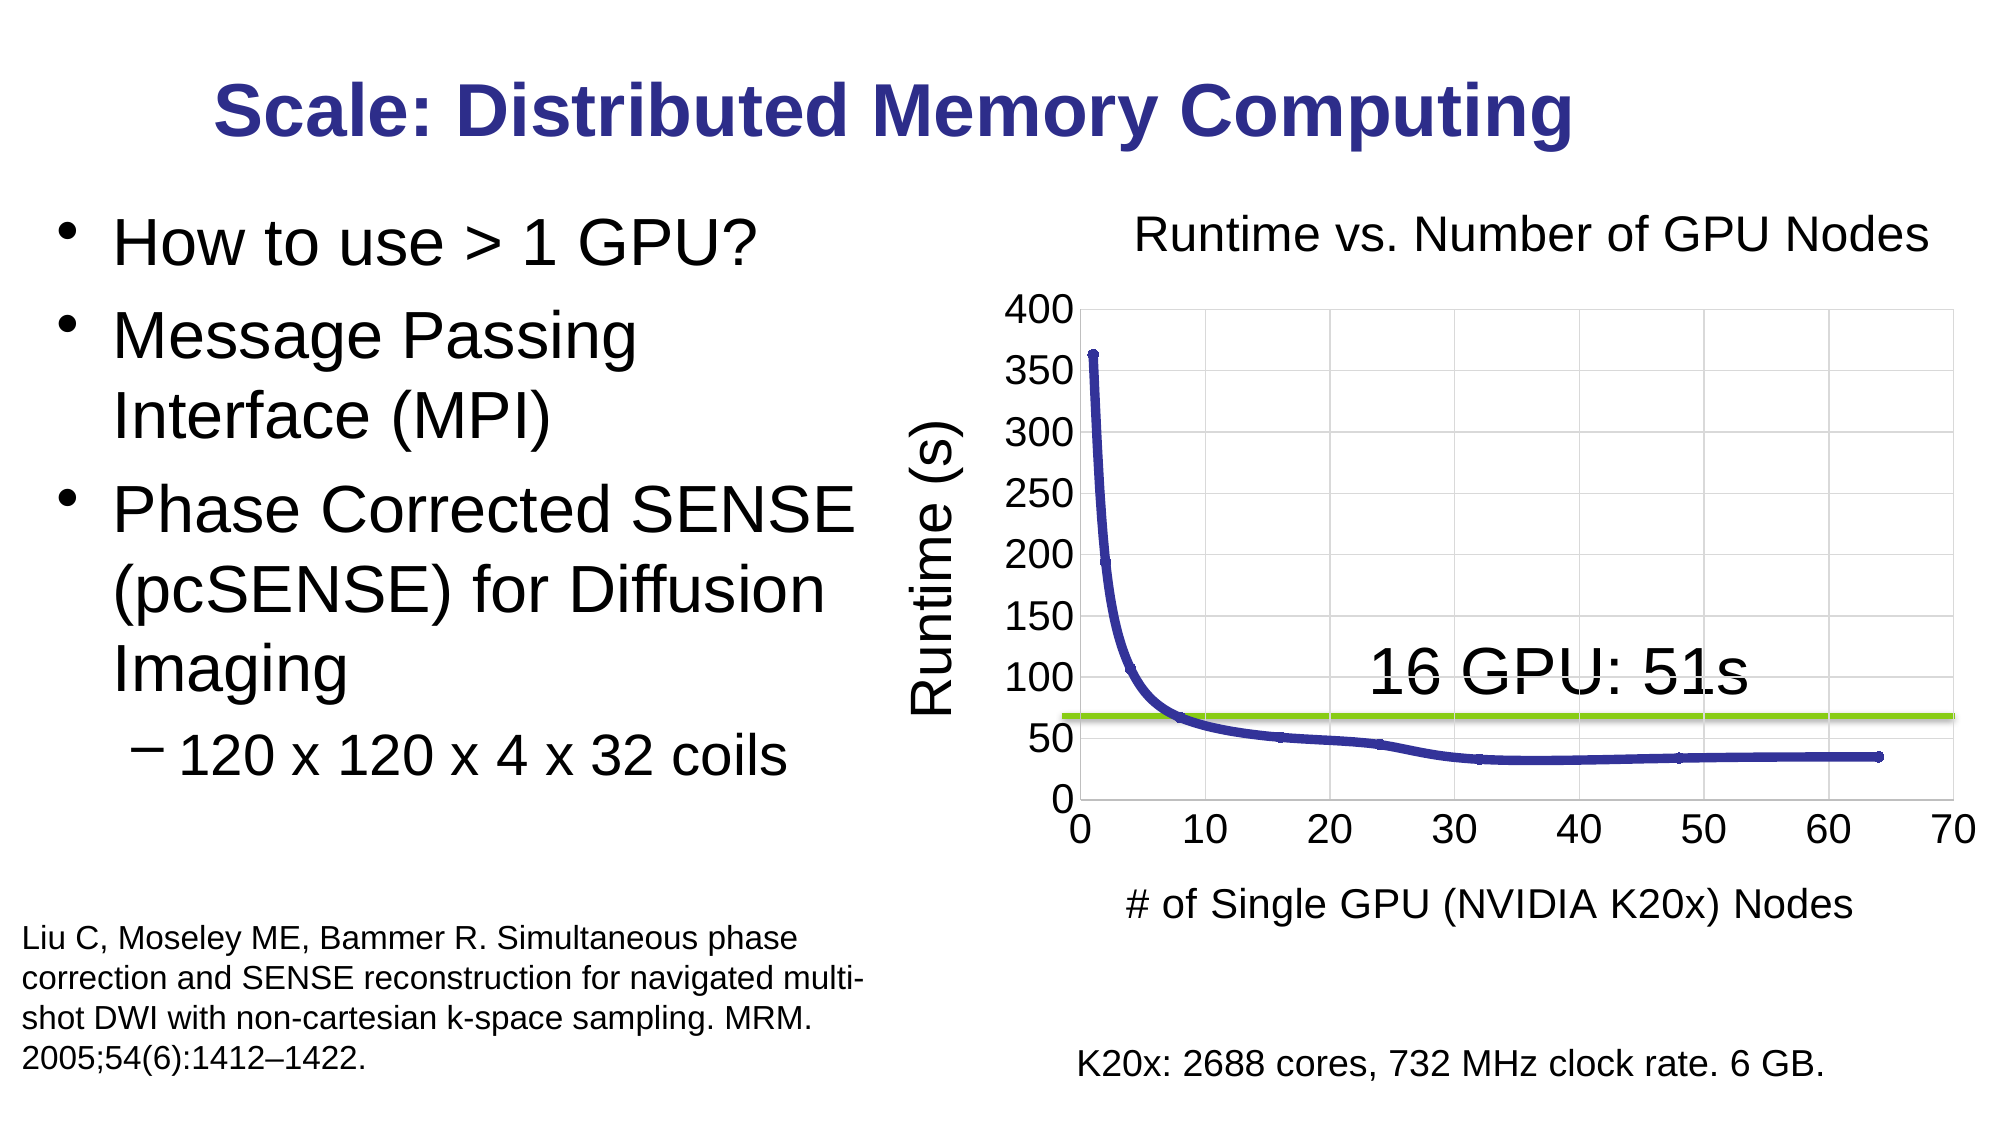

# Scale: Distributed Memory Computing

### Chart: Runtime vs. Number of GPU Nodes

| Category | Speed Up Factor |
|---|---|
How to use > 1 GPU?
Message Passing Interface (MPI)
Phase Corrected SENSE (pcSENSE) for Diffusion Imaging
120 x 120 x 4 x 32 coils
16 GPU: 51s
Liu C, Moseley ME, Bammer R. Simultaneous phase correction and SENSE reconstruction for navigated multi-shot DWI with non-cartesian k-space sampling. MRM. 2005;54(6):1412–1422.
K20x: 2688 cores, 732 MHz clock rate. 6 GB.